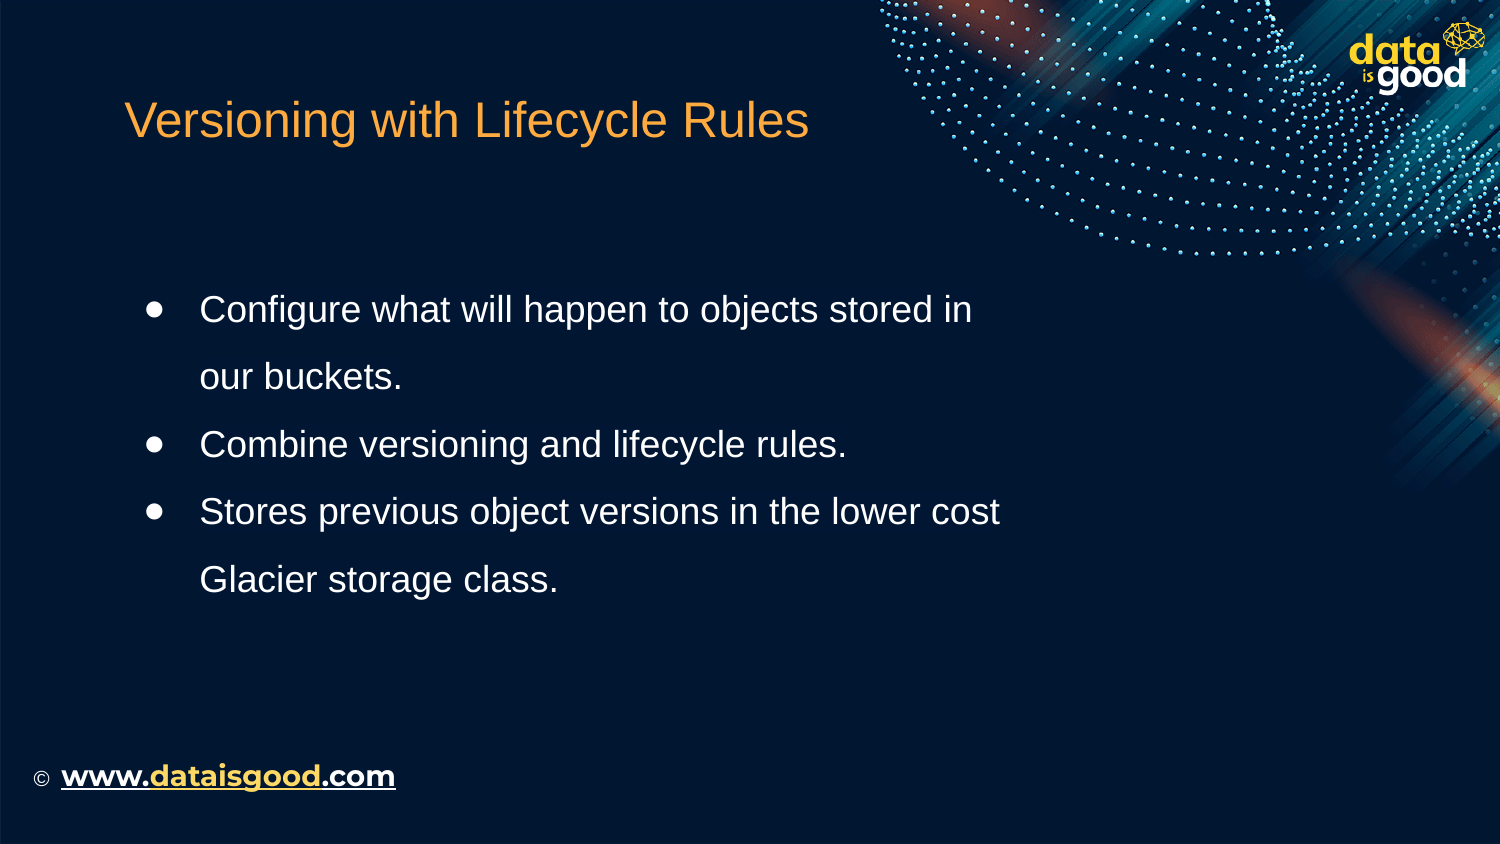

# Versioning with Lifecycle Rules
Configure what will happen to objects stored in our buckets.
Combine versioning and lifecycle rules.
Stores previous object versions in the lower cost Glacier storage class.